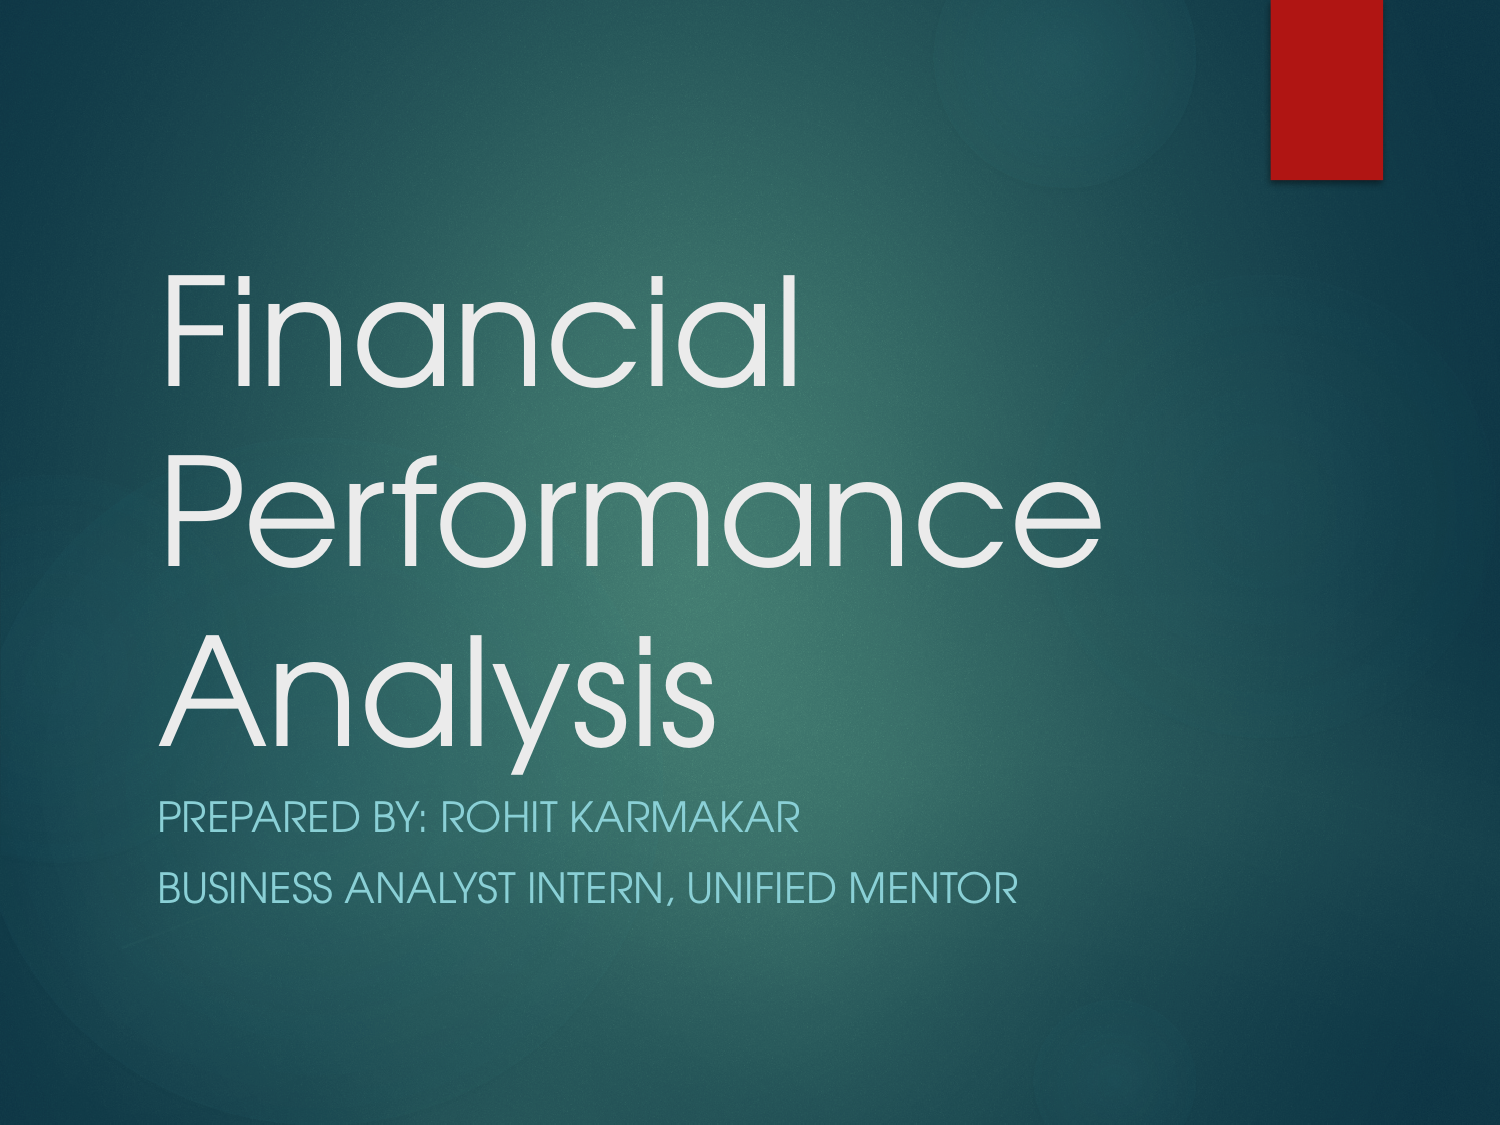

# Financial Performance Analysis
Prepared by: Rohit Karmakar
Business Analyst Intern, Unified Mentor